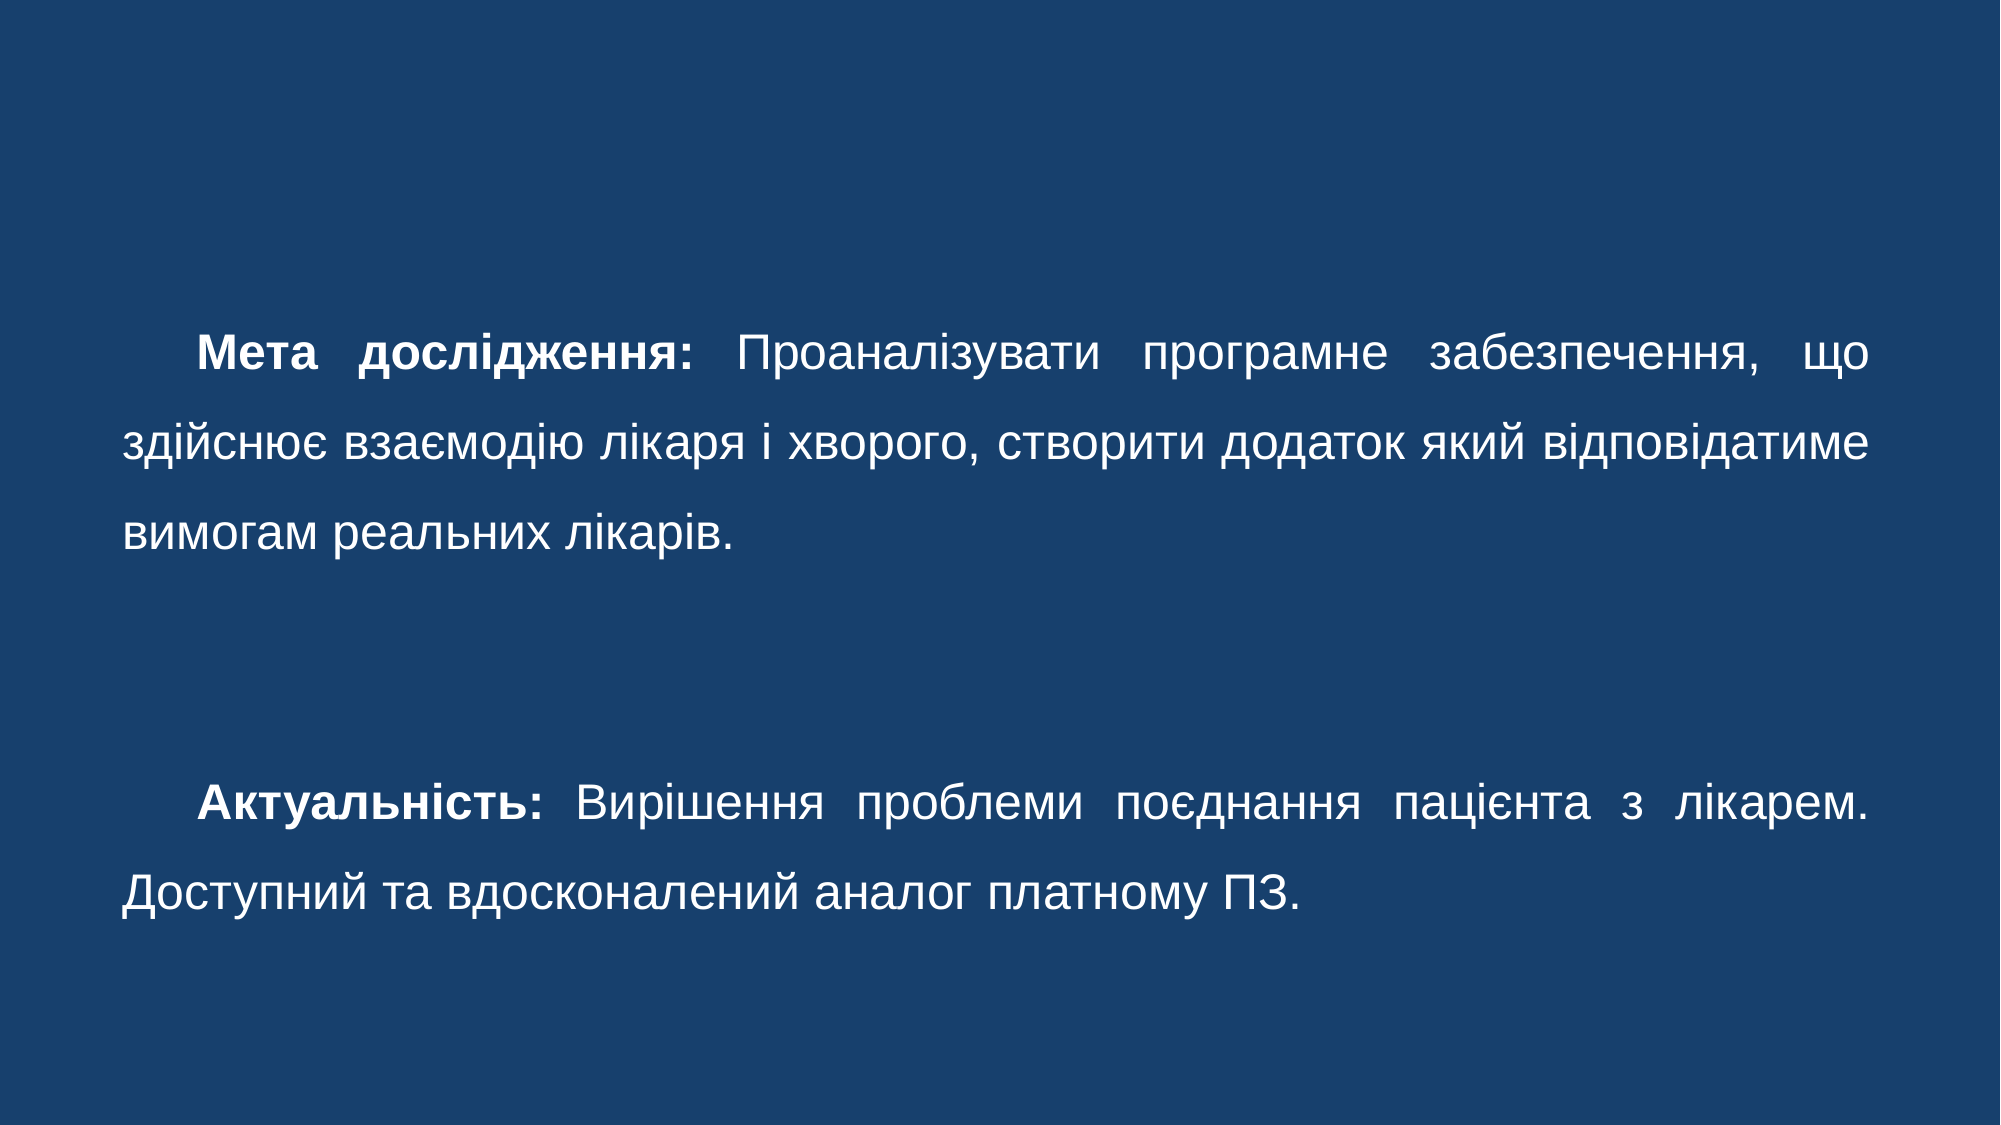

Мета дослідження: Проаналізувати програмне забезпечення, що здійснює взаємодію лікаря і хворого, створити додаток який відповідатиме вимогам реальних лікарів.

Актуальність: Вирішення проблеми поєднання пацієнта з лікарем. Доступний та вдосконалений аналог платному ПЗ.